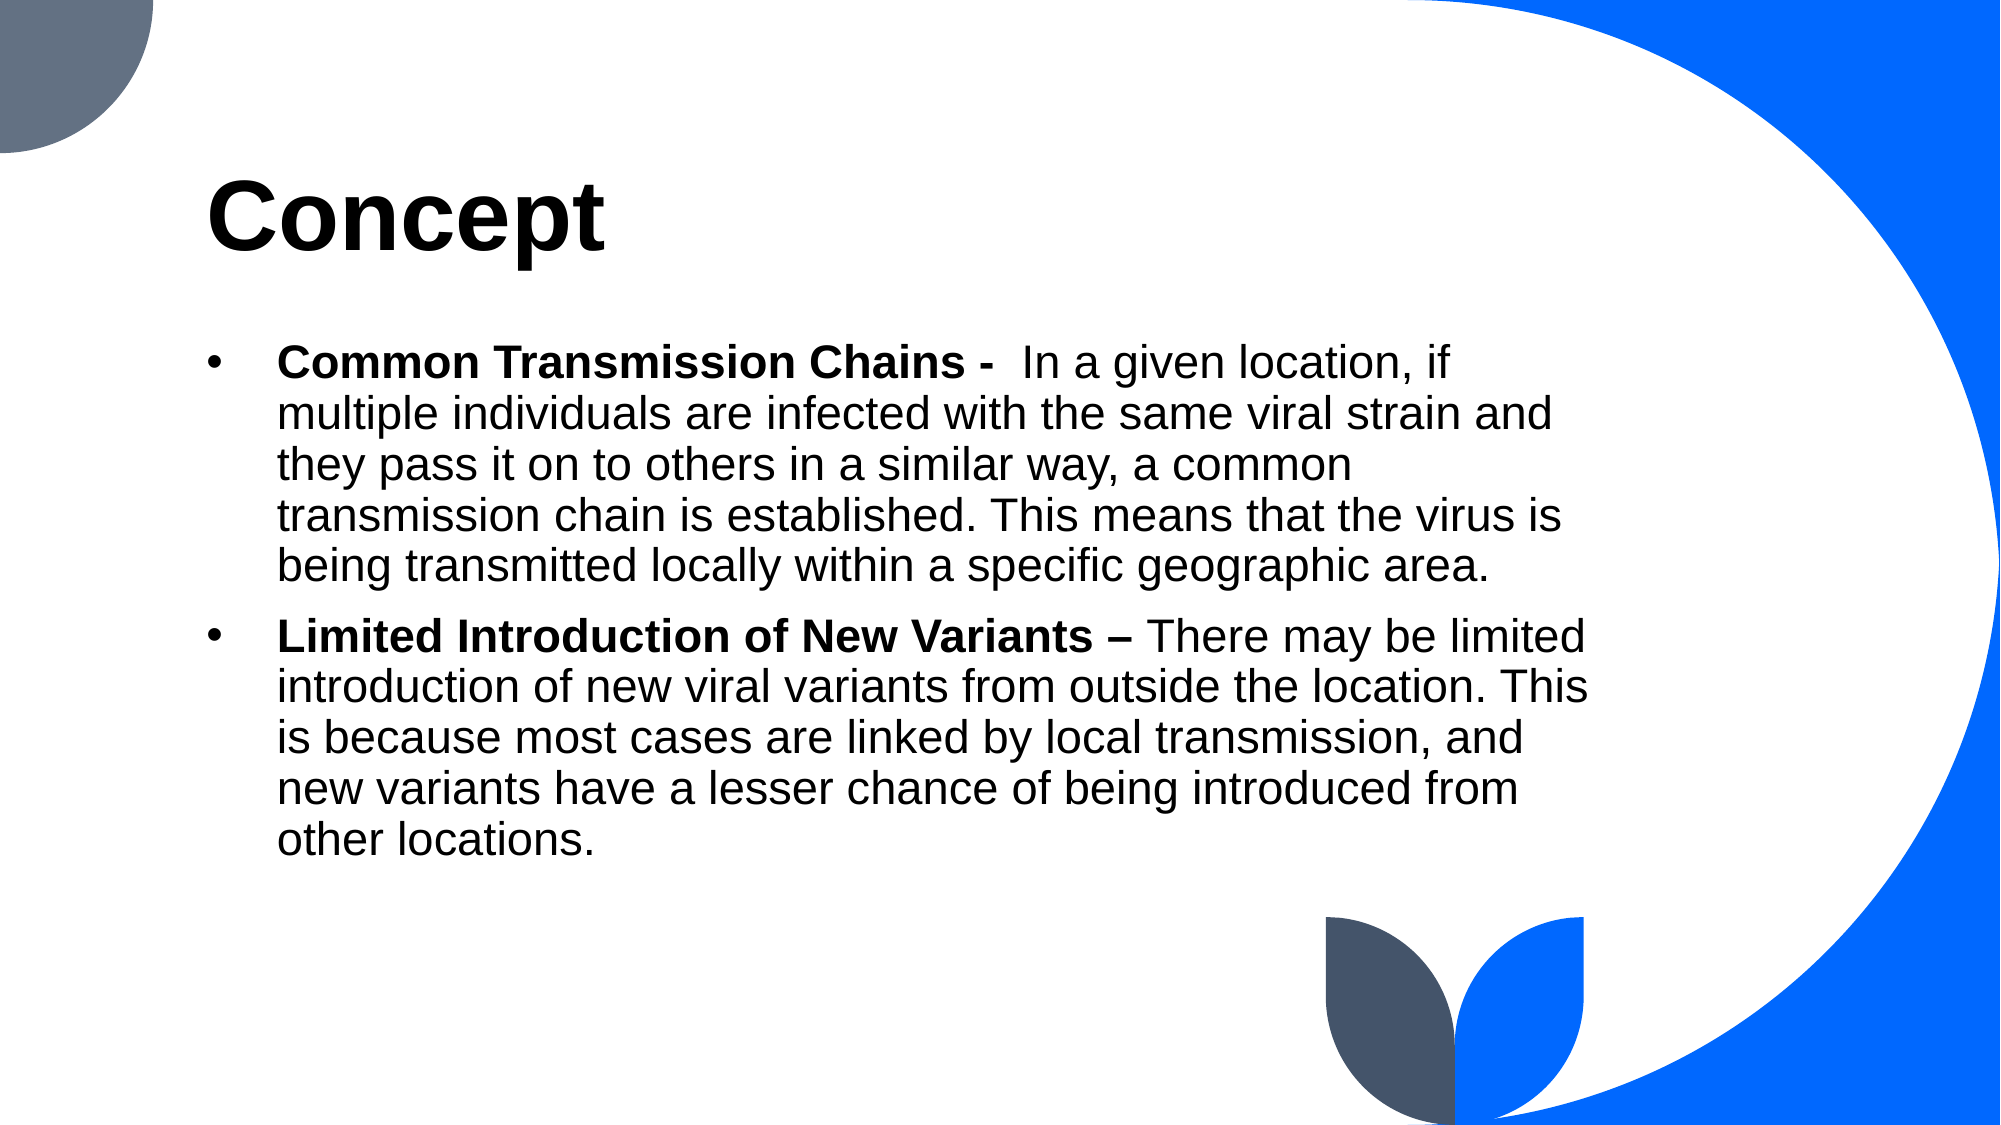

# Concept
Common Transmission Chains -  In a given location, if multiple individuals are infected with the same viral strain and they pass it on to others in a similar way, a common transmission chain is established. This means that the virus is being transmitted locally within a specific geographic area.
Limited Introduction of New Variants – There may be limited introduction of new viral variants from outside the location. This is because most cases are linked by local transmission, and new variants have a lesser chance of being introduced from other locations.